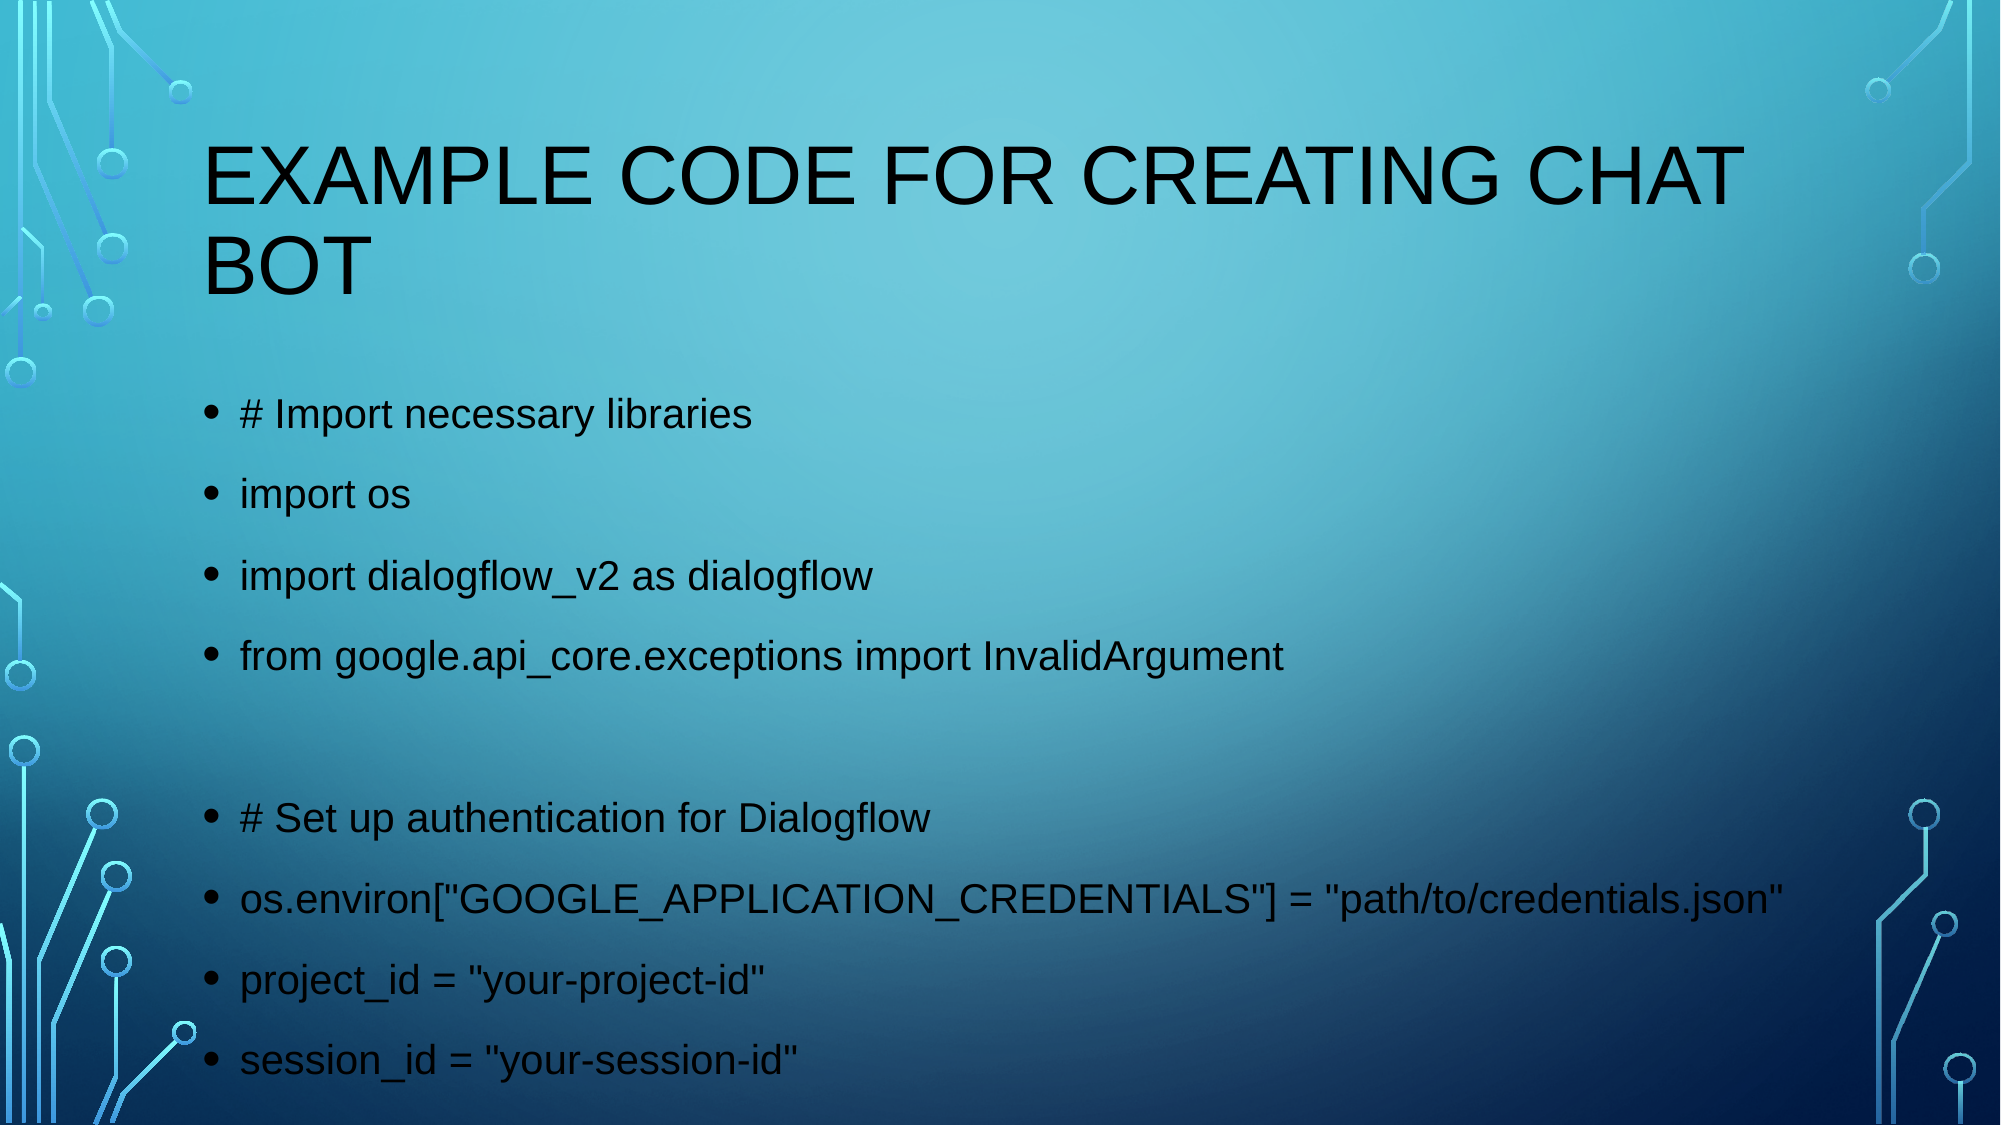

# Example code for creating chat bot
# Import necessary libraries
import os
import dialogflow_v2 as dialogflow
from google.api_core.exceptions import InvalidArgument

# Set up authentication for Dialogflow
os.environ["GOOGLE_APPLICATION_CREDENTIALS"] = "path/to/credentials.json"
project_id = "your-project-id"
session_id = "your-session-id"